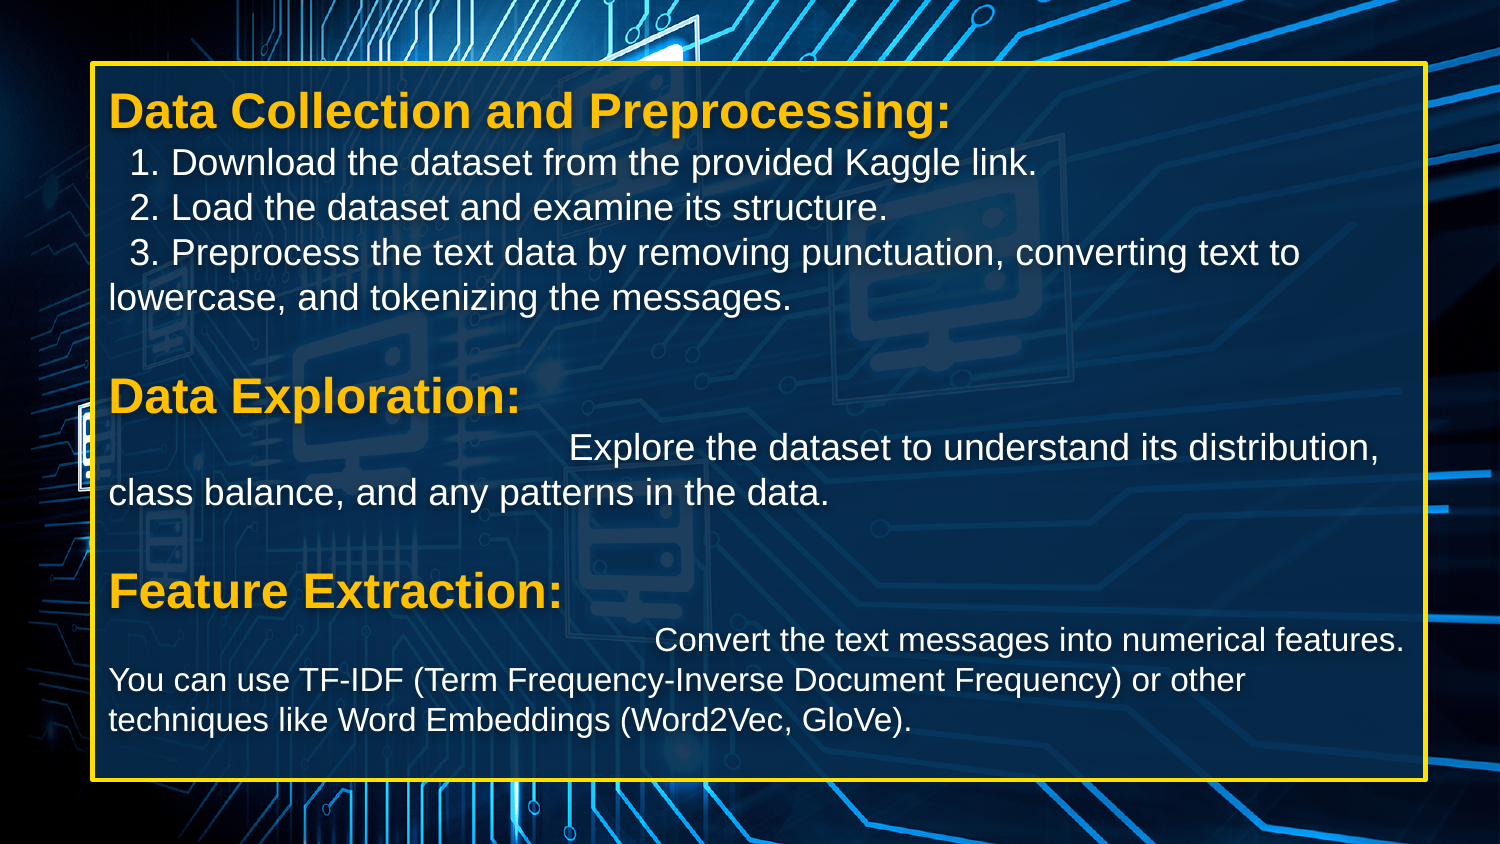

# Data Collection and Preprocessing: 1. Download the dataset from the provided Kaggle link. 2. Load the dataset and examine its structure. 3. Preprocess the text data by removing punctuation, converting text to lowercase, and tokenizing the messages. Data Exploration: Explore the dataset to understand its distribution, class balance, and any patterns in the data. Feature Extraction: Convert the text messages into numerical features. You can use TF-IDF (Term Frequency-Inverse Document Frequency) or other techniques like Word Embeddings (Word2Vec, GloVe).